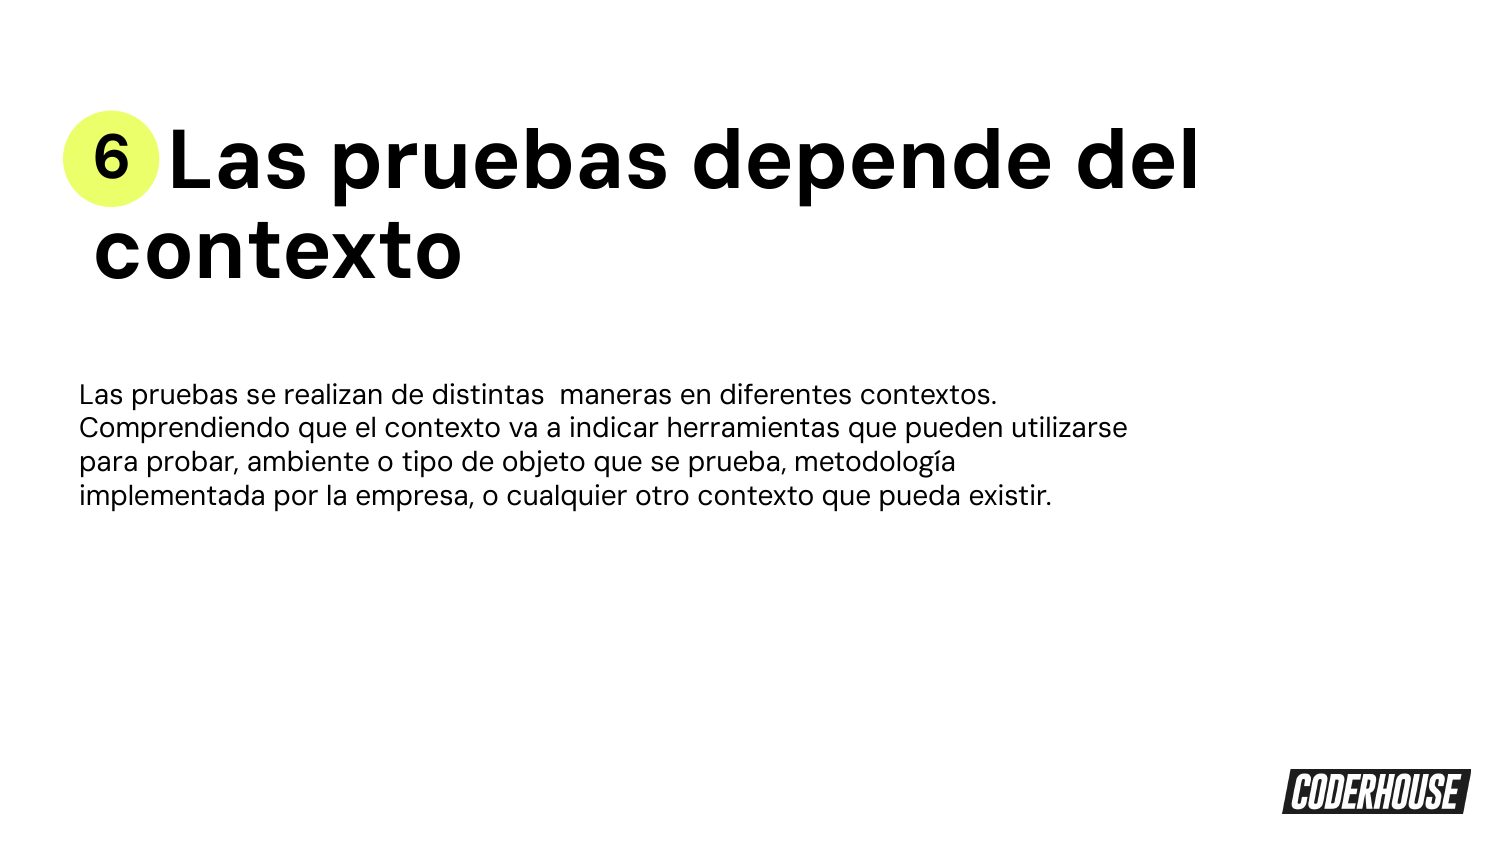

Las pruebas depende del contexto
6

Las pruebas se realizan de distintas  maneras en diferentes contextos. Comprendiendo que el contexto va a indicar herramientas que pueden utilizarse para probar, ambiente o tipo de objeto que se prueba, metodología implementada por la empresa, o cualquier otro contexto que pueda existir.